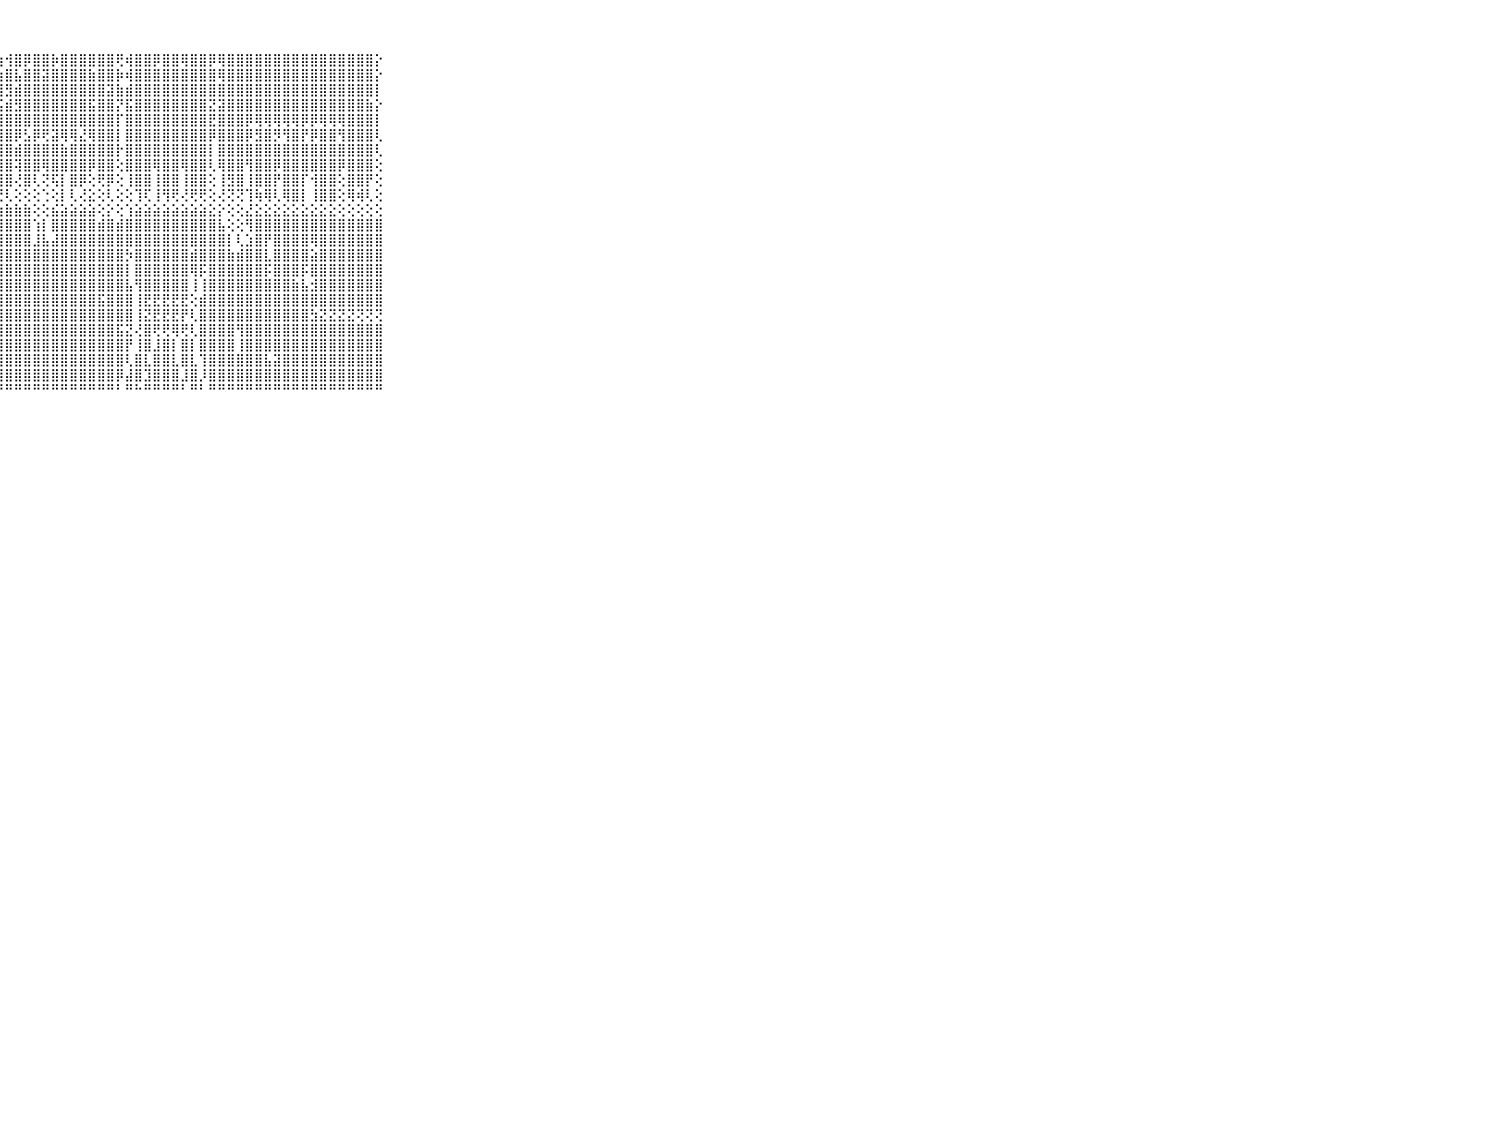

⠀⠀⠀⠀⠀⠀⠀⠀⠀⠀⠀⠀⠀⠀⠀⠀⠀⠀⠀⠀⠀⠀⢕⢕⠅⢑⢕⢱⢺⣿⡿⣿⣿⡷⣿⣿⣿⣿⣿⣿⢟⢾⣿⣿⡿⣿⣿⢿⣿⣿⡿⢿⣿⣿⣿⣿⣿⣿⣿⣿⣿⣿⣿⣿⣿⣿⣿⣿⡕⠀⠀⠀⠀⠀⠀⠀⠀⠀⠀⠀⠀
⠀⠀⠀⠀⠀⠀⠀⠀⠀⠀⠀⠀⠀⠀⠀⠀⠀⠀⠀⠀⠀⢕⢕⢕⢔⢕⢕⣵⣿⣧⣿⣿⣽⣿⣿⣿⣿⣷⣿⣿⡷⢾⣿⣿⣿⣿⣿⣿⣿⣿⣿⢿⣿⣿⣿⣿⣿⣿⣿⣿⣿⣿⣿⣿⣿⣿⣿⣿⡕⠀⠀⠀⠀⠀⠀⠀⠀⠀⠀⠀⠀
⠀⠀⠀⠀⠀⠀⠀⠀⠀⠀⠀⠀⠀⠀⠀⠀⠀⠀⠀⠀⠀⢕⢕⢕⢕⢕⢕⣾⣻⣾⣿⣿⣿⣿⣿⣿⣿⣿⣿⣽⣷⣾⣿⣿⣿⣿⣿⣿⣿⣿⣿⣿⣿⣿⣿⣿⣿⣿⣿⣿⣿⣿⣿⣿⣿⣿⣿⣿⡇⠀⠀⠀⠀⠀⠀⠀⠀⠀⠀⠀⠀
⠀⠀⠀⠀⠀⠀⠀⠀⠀⠀⠀⠀⠀⠀⠀⠀⠀⠀⠀⠀⠀⢕⢕⢕⢕⢕⢕⣫⣾⣻⣿⣿⣿⣿⣿⣿⣿⣯⣿⣿⡝⣯⣿⣿⣿⣿⣿⣿⣿⣿⣝⣽⣿⣿⣿⣿⣿⣿⣿⣿⣿⣿⣿⣿⣿⣿⣿⣷⡕⠀⠀⠀⠀⠀⠀⠀⠀⠀⠀⠀⠀
⠀⠀⠀⠀⠀⠀⠀⠀⠀⠀⠀⠀⠀⠀⠀⠀⠀⠀⠀⠀⢕⢕⢕⢕⢕⢕⢕⣿⣿⣿⣿⣿⣿⣿⣿⣿⣿⣿⣿⣿⡏⣿⣿⣿⣿⣿⣿⣿⣿⣿⣟⣿⣿⣿⡿⢿⢿⢿⢿⢿⡿⡿⢿⢿⢿⣿⣿⣿⡇⠀⠀⠀⠀⠀⠀⠀⠀⠀⠀⠀⠀
⠀⠀⠀⠀⠀⠀⠀⠀⠀⠀⠀⠀⠀⠀⠀⠀⠀⠀⠀⠀⢕⢕⢕⢕⢕⢕⢕⣿⣿⡿⣣⡿⢟⣽⢿⢿⣜⢿⣿⣿⡇⣿⣿⣿⣿⣿⣿⣿⣿⣿⡿⣿⣿⣿⡿⣻⣿⡻⢻⣿⡟⡿⣿⣿⢻⣿⣿⣿⢇⠀⠀⠀⠀⠀⠀⠀⠀⠀⠀⠀⠀
⠀⠀⠀⠀⠀⠀⠀⠀⠀⠀⠀⠀⠀⠀⠀⠀⠀⠀⠀⢀⢕⢕⢕⢕⢕⢕⢕⣿⣿⣾⣿⣿⣿⣿⣷⣿⣿⣿⣿⣿⡗⣿⣿⣿⣿⣿⣿⣿⣿⣿⡇⣿⣿⣿⣿⣿⣿⣿⣿⣿⣿⣿⣿⣿⣿⣿⣿⣿⢇⠀⠀⠀⠀⠀⠀⠀⠀⠀⠀⠀⠀
⠀⠀⠀⠀⠀⠀⠀⠀⠀⠀⠀⠀⠀⠀⠀⠀⠀⠀⢄⢕⢕⢕⢕⢕⢕⢕⢕⣿⣿⢽⣿⣿⢿⣿⣿⣿⣿⡿⣿⣿⢕⣿⣿⣿⢿⣿⣿⢿⣿⣿⢇⢿⣿⣿⢻⣿⣿⡿⣿⣿⣿⣿⣿⣿⡿⣿⣿⣿⢕⠀⠀⠀⠀⠀⠀⠀⠀⠀⠀⠀⠀
⠀⠀⠀⠀⠀⠀⠀⠀⠀⠀⠀⠀⠀⠀⠀⠀⢄⢔⢕⢕⣕⢕⢕⢕⢕⢕⢕⣿⣿⢜⣿⢇⢝⢯⡇⣿⡿⢕⢟⡿⢕⢸⣿⣿⢸⣿⣿⢸⣿⣿⢕⢸⣻⣿⢸⣿⣿⡟⣿⣿⡏⢺⣿⣿⢕⣿⣿⡟⢕⠀⠀⠀⠀⠀⠀⠀⠀⠀⠀⠀⠀
⠀⠀⠀⠀⠀⠀⠀⠀⠀⠀⠀⠀⠀⠀⠀⠀⠁⠕⢕⢕⢝⢕⢵⢕⢕⢕⢕⢟⢇⢕⢕⢕⢑⢕⡇⢇⢜⣕⢕⢇⢕⢕⢹⢏⢸⢻⢟⢜⢟⢟⢕⢜⢝⢝⢹⢷⢿⢇⢿⣿⡇⢸⣿⣿⢕⢿⢾⢇⢕⠀⠀⠀⠀⠀⠀⠀⠀⠀⠀⠀⠀
⠀⠀⠀⠀⠀⠀⠀⠀⠀⠀⠀⣿⣿⣷⣷⣷⣷⣷⣷⣷⣷⣷⣷⣷⣷⣷⣷⣷⣷⣷⣷⢕⢕⣮⣵⣵⣵⣵⢕⡕⢕⢱⣵⣵⣵⣵⣵⣵⣵⣵⣕⡕⢕⢕⣜⣕⣕⣕⣕⣕⣕⣕⣕⣕⢕⢕⢕⢕⢕⠀⠀⠀⠀⠀⠀⠀⠀⠀⠀⠀⠀
⠀⠀⠀⠀⠀⠀⠀⠀⠀⠀⠀⣿⣿⣿⣿⣿⣿⣿⣿⣿⣿⣿⣿⣿⣿⣿⣿⣿⣿⣿⣿⢱⡇⣿⣿⣿⣿⣿⣾⣿⣾⣿⣿⣿⣿⣿⣿⣿⣿⣿⣿⣧⢕⢕⢻⣿⣿⣿⣿⣿⣿⣿⣿⣿⣿⣿⣿⣿⣿⠀⠀⠀⠀⠀⠀⠀⠀⠀⠀⠀⠀
⠀⠀⠀⠀⠀⠀⠀⠀⠀⠀⠀⢿⣿⣿⣿⣿⣿⣿⣿⡟⣻⣿⣿⣿⣿⣿⣿⣿⣿⣿⣿⣸⣧⣼⣿⣿⣿⣿⣿⣿⣿⣿⣿⣿⣿⣿⣿⣿⣿⣿⣿⣿⡇⢇⣱⣿⡟⣿⣿⣿⣿⢿⣿⣿⣿⣿⣿⣿⣿⠀⠀⠀⠀⠀⠀⠀⠀⠀⠀⠀⠀
⠀⠀⠀⠀⠀⠀⠀⠀⠀⠀⠀⢱⣼⣿⣿⣿⣿⣿⣿⣿⣿⣿⣿⣿⣿⣿⣿⣿⣿⣿⣿⣿⣿⣿⣿⣿⣿⣿⣿⣿⣿⡳⣿⣿⣿⣿⣿⣿⣾⣿⣿⣿⣷⣾⣿⣿⣇⣿⣿⣿⣿⣵⣿⣿⣿⣿⣿⣿⣿⠀⠀⠀⠀⠀⠀⠀⠀⠀⠀⠀⠀
⠀⠀⠀⠀⠀⠀⠀⠀⠀⠀⠀⣿⣿⣿⡟⢿⣿⣿⣿⣿⣿⣿⣿⣿⣿⣿⣿⣿⣿⣿⣿⣿⣿⣿⣿⣿⣿⣿⣿⣿⣿⡇⣿⣿⣿⣿⣿⣿⢿⡯⣿⣿⣿⣿⣿⣿⡯⣿⣿⣿⡯⣿⣿⣿⣿⣿⣿⣿⣿⠀⠀⠀⠀⠀⠀⠀⠀⠀⠀⠀⠀
⠀⠀⠀⠀⠀⠀⠀⠀⠀⠀⠀⣿⣿⣿⡇⢻⣿⣿⣟⣿⣿⢿⢿⣿⢿⢿⢿⢿⣿⣿⣿⣿⣿⣿⣿⣿⣿⣿⣿⣿⣿⣧⢻⣿⣿⣿⣿⣿⢸⢸⣿⣿⣿⣿⣿⣿⣿⣿⣿⣷⣧⣺⣿⣿⣿⣿⣿⣿⣿⠀⠀⠀⠀⠀⠀⠀⠀⠀⠀⠀⠀
⠀⠀⠀⠀⠀⠀⠀⠀⠀⠀⠀⣿⣿⣿⡇⢸⣿⣿⣿⣿⣿⢕⣼⣿⣿⣿⣿⣿⣿⣿⣿⣿⣿⣿⣿⣿⣿⣿⣯⣿⣿⣿⢸⣟⣟⣟⣟⣟⢕⣾⣿⣿⣿⣿⣿⣿⣿⣿⣿⣿⣿⣿⣿⣿⣿⣿⣿⣿⣿⠀⠀⠀⠀⠀⠀⠀⠀⠀⠀⠀⠀
⠀⠀⠀⠀⠀⠀⠀⠀⠀⠀⠀⣿⣿⣿⡇⢸⣿⣿⣿⣿⡿⢱⣿⣿⣿⣿⣿⣿⣿⣿⣿⣿⣿⣿⣿⣿⣿⣿⣿⣿⣿⣿⢸⣝⣟⣟⣟⡟⢇⣿⣿⣿⣿⣿⣿⣿⣿⣿⣿⣿⣿⣳⣝⣝⣝⣝⢝⢝⢝⠀⠀⠀⠀⠀⠀⠀⠀⠀⠀⠀⠀
⠀⠀⠀⠀⠀⠀⠀⠀⠀⠀⠀⣿⣿⣿⡇⢸⣿⣿⣿⣿⢇⣾⣿⣿⣿⣿⣿⣿⣿⣿⣿⣿⣿⣿⣿⣿⣿⣿⣿⣿⣯⣝⢜⣿⢟⢟⢿⢟⢇⣿⣿⣿⣿⢻⣿⣿⣿⣿⣿⣿⣿⣿⣿⣿⣿⣿⣿⣿⣿⠀⠀⠀⠀⠀⠀⠀⠀⠀⠀⠀⠀
⠀⠀⠀⠀⠀⠀⠀⠀⠀⠀⠀⣿⣿⣿⡇⢸⣿⣿⣿⡏⢱⣿⣿⣿⣿⣿⣿⣿⣿⣿⣿⣿⣿⣿⣿⣿⣿⣿⣿⣿⣿⡟⢸⣿⣸⣿⡇⣿⡇⣿⣿⣿⣿⢸⣿⣿⣿⣿⣿⣿⣿⣿⣿⣿⣿⣿⣿⣿⣿⠀⠀⠀⠀⠀⠀⠀⠀⠀⠀⠀⠀
⠀⠀⠀⠀⠀⠀⠀⠀⠀⠀⠀⣿⣿⣿⢇⢸⣿⣿⣿⢕⢸⣿⣿⣿⣿⣿⣿⣿⣿⣿⣿⣿⣿⣿⣿⣿⣿⣿⣿⣿⣿⢇⣿⣇⣿⣿⣇⣿⣇⢹⣿⣿⣿⣿⣿⣿⣧⣽⣿⣿⣿⣿⣿⣿⣿⣿⣿⣿⣿⠀⠀⠀⠀⠀⠀⠀⠀⠀⠀⠀⠀
⠀⠀⠀⠀⠀⠀⠀⠀⠀⠀⠀⢟⣟⣏⡕⢜⢟⢿⣯⢱⣿⣿⣿⣿⣿⣿⣿⣿⣿⣿⣿⣿⣿⣿⣿⣿⣿⣿⣿⣿⡿⣼⣿⣹⣿⣿⣿⣸⣿⡸⣿⣿⣿⣿⣿⣿⣿⣿⣿⣿⣿⣿⣿⣿⣿⣿⣿⣿⣿⠀⠀⠀⠀⠀⠀⠀⠀⠀⠀⠀⠀
⠀⠀⠀⠀⠀⠀⠀⠀⠀⠀⠀⠛⠛⠛⠃⠛⠛⠛⠃⠘⠛⠛⠛⠛⠛⠛⠛⠛⠛⠛⠛⠛⠛⠛⠛⠛⠛⠛⠛⠛⠃⠛⠓⠛⠛⠛⠛⠃⠛⠃⠛⠛⠛⠛⠛⠛⠛⠛⠛⠛⠛⠛⠛⠛⠛⠛⠛⠛⠛⠀⠀⠀⠀⠀⠀⠀⠀⠀⠀⠀⠀